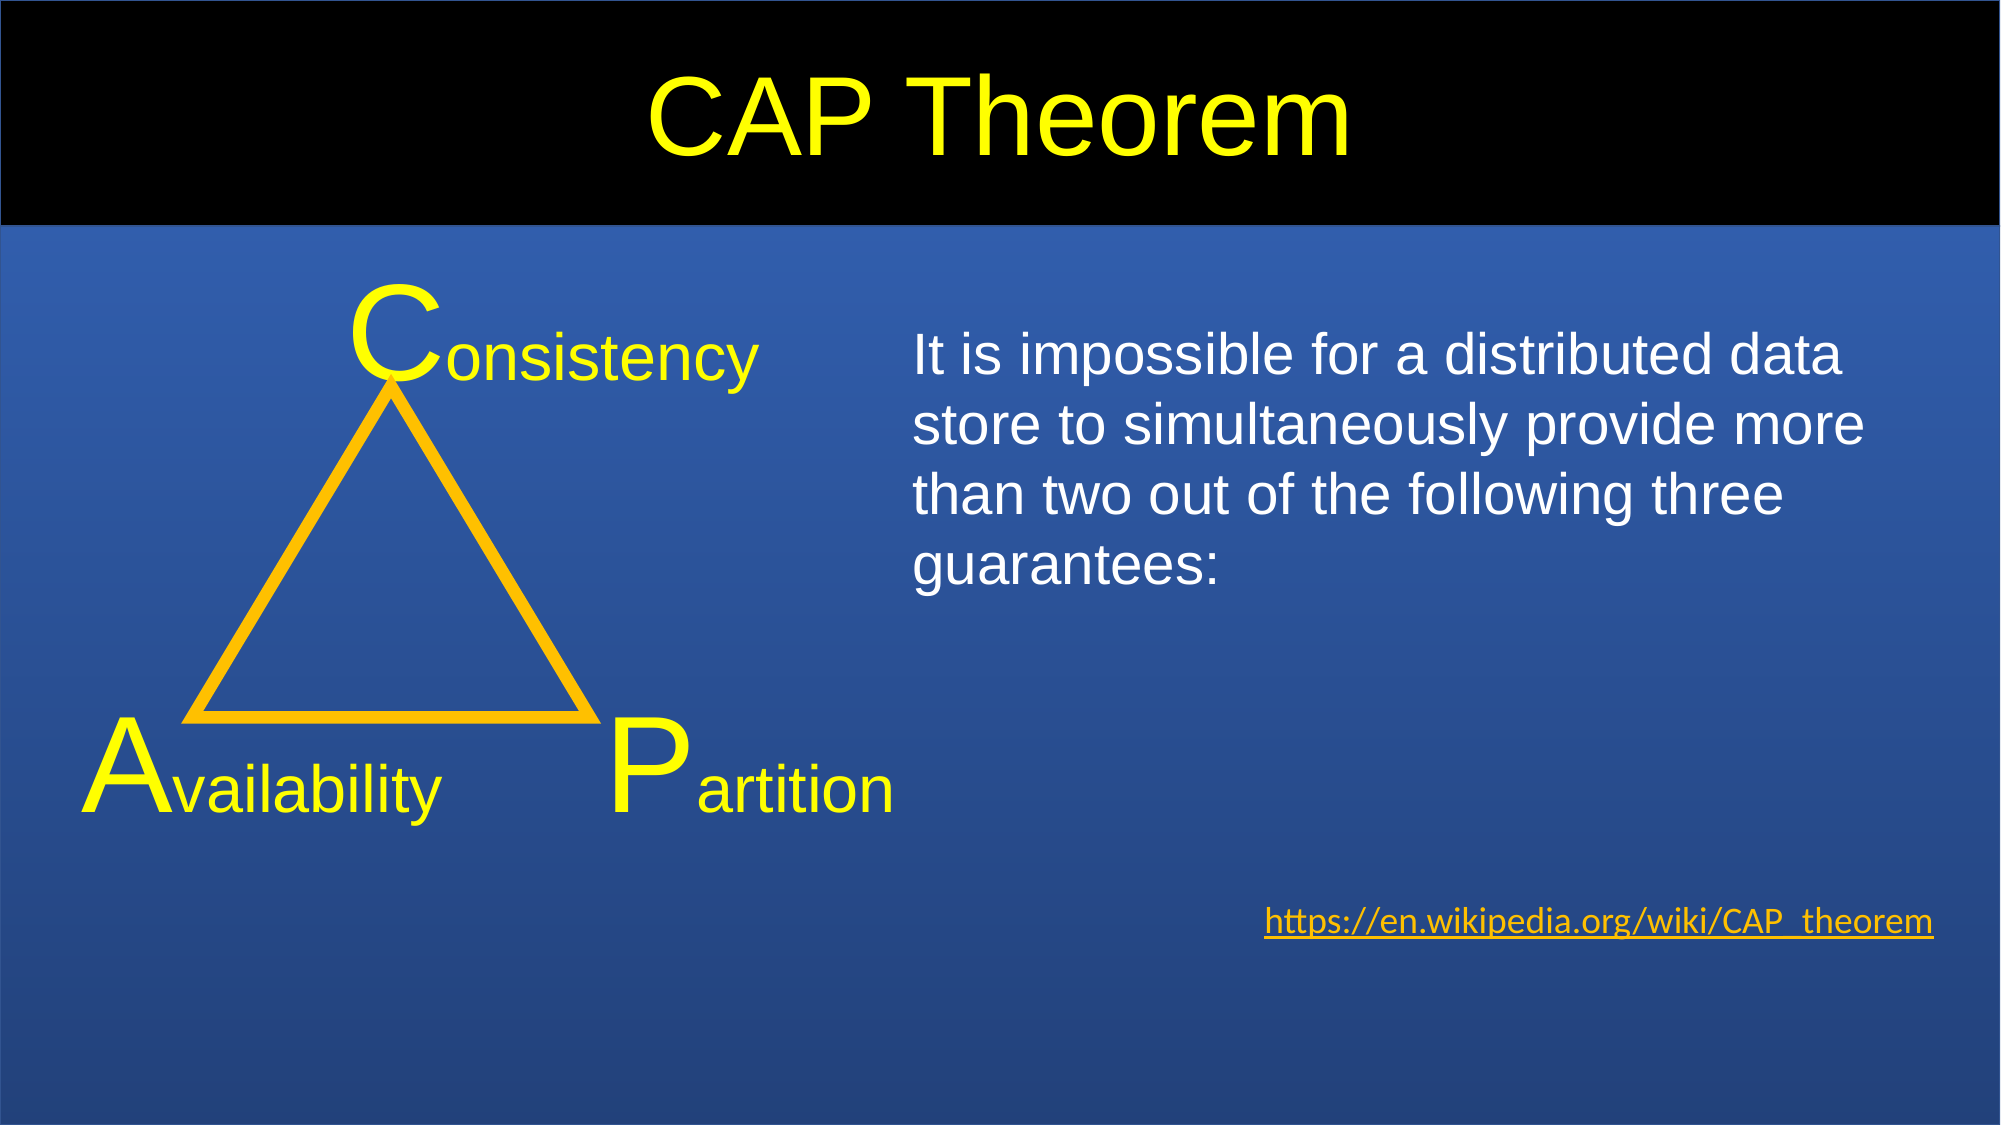

CAP Theorem
Consistency
It is impossible for a distributed data store to simultaneously provide more than two out of the following three guarantees:

Availability
Partition
https://en.wikipedia.org/wiki/CAP_theorem